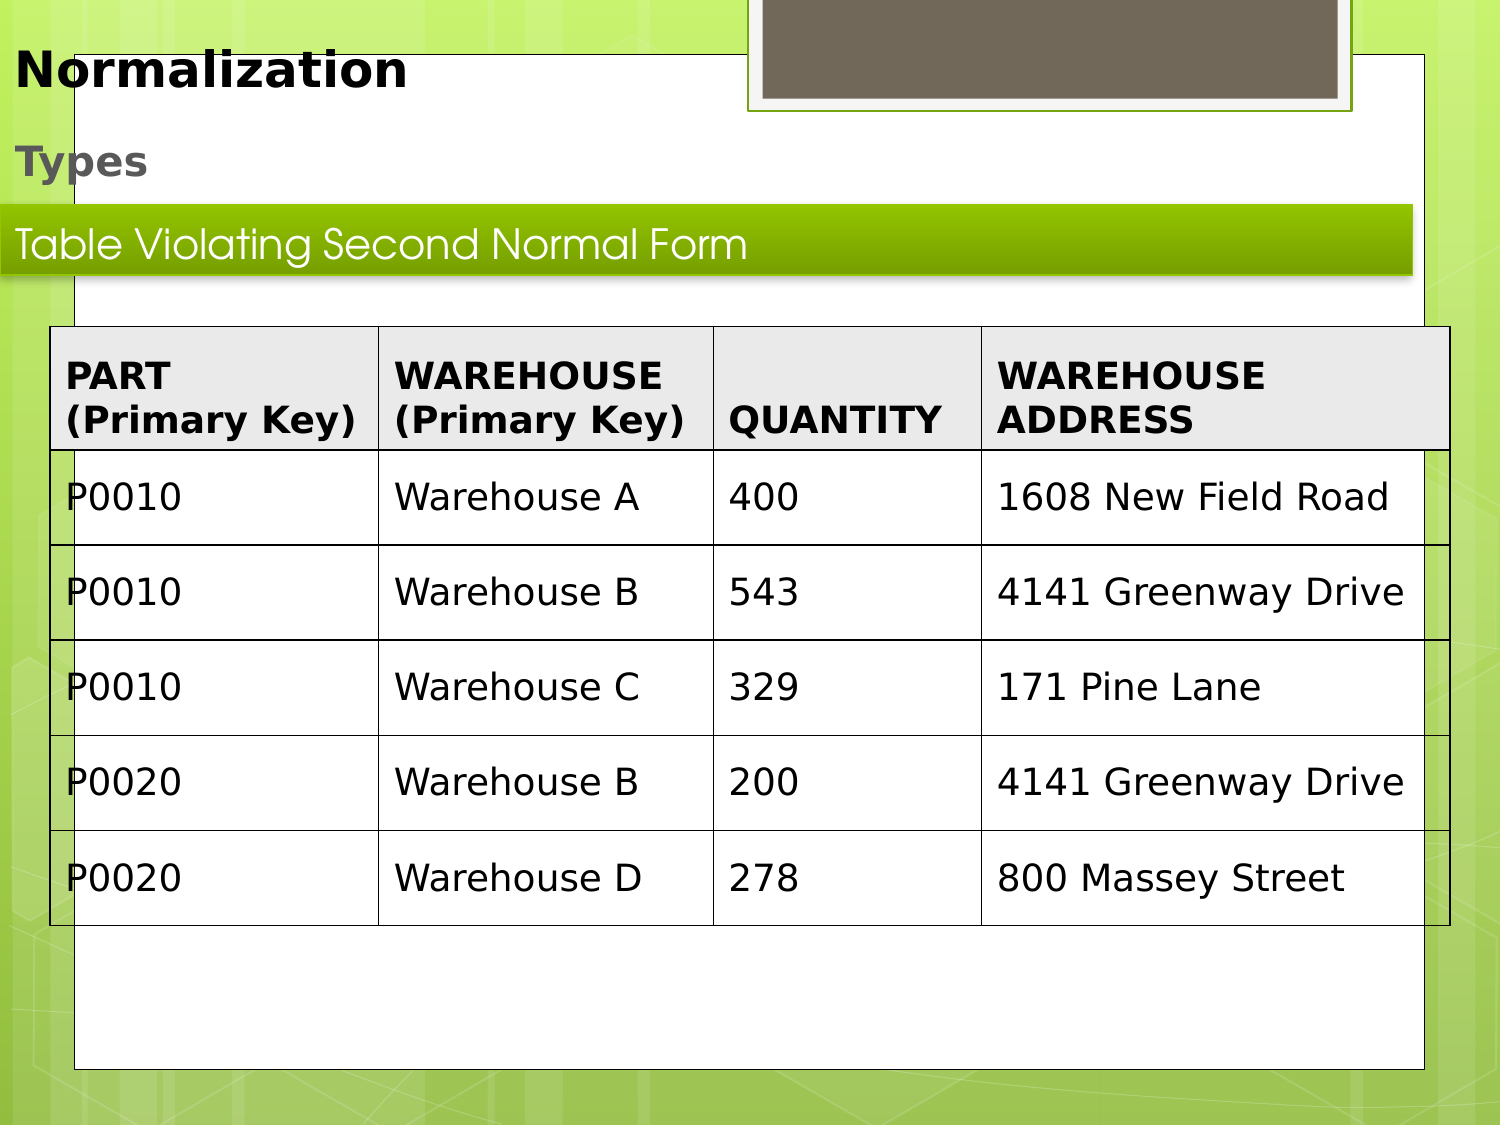

Normalization
Types
Table Violating Second Normal Form
| PART (Primary Key) | WAREHOUSE (Primary Key) | QUANTITY | WAREHOUSE ADDRESS |
| --- | --- | --- | --- |
| P0010 | Warehouse A | 400 | 1608 New Field Road |
| P0010 | Warehouse B | 543 | 4141 Greenway Drive |
| P0010 | Warehouse C | 329 | 171 Pine Lane |
| P0020 | Warehouse B | 200 | 4141 Greenway Drive |
| P0020 | Warehouse D | 278 | 800 Massey Street |